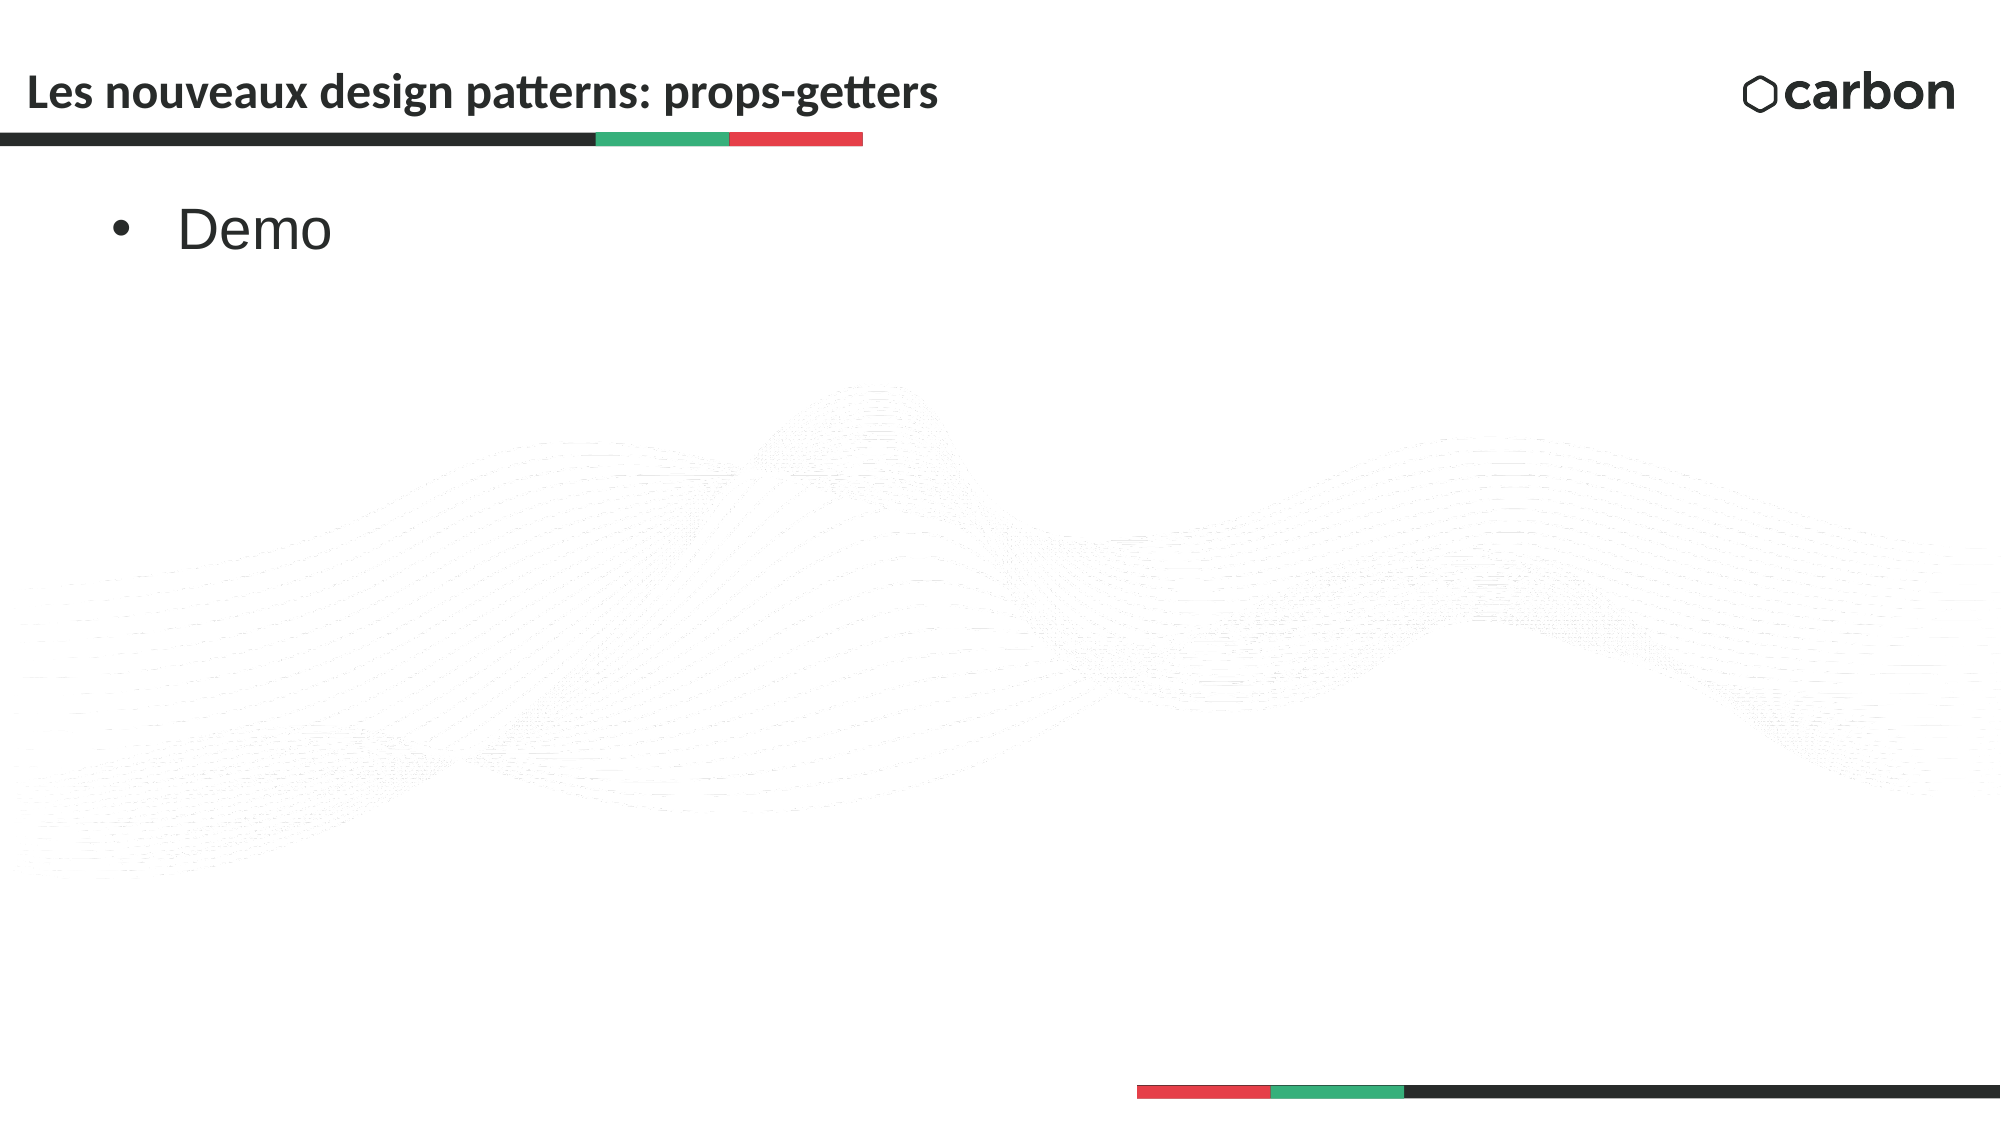

# Les nouveaux design patterns: props-getters
Demo